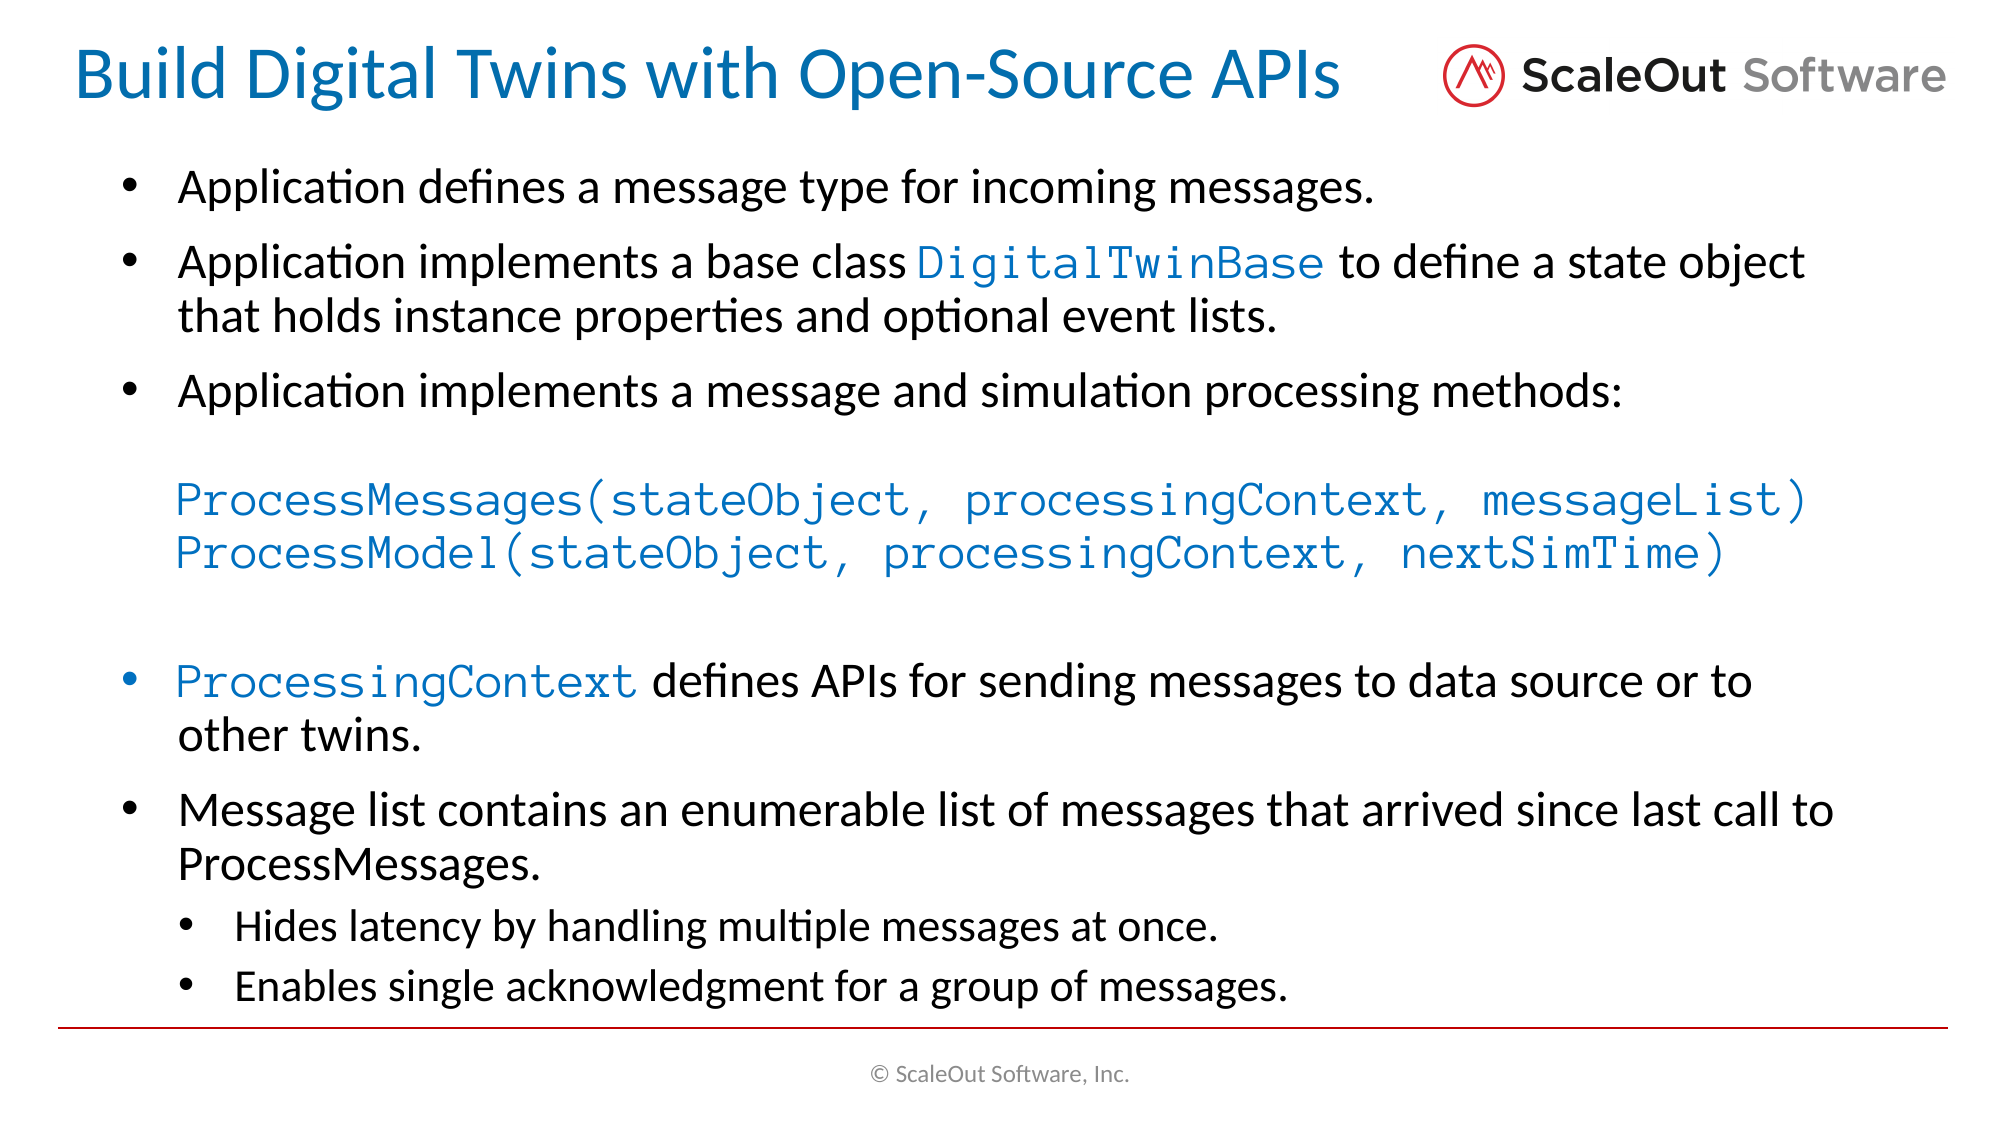

# Build Digital Twins with Open-Source APIs
Application defines a message type for incoming messages.
Application implements a base class DigitalTwinBase to define a state object that holds instance properties and optional event lists.
Application implements a message and simulation processing methods:
ProcessMessages(stateObject, processingContext, messageList)
ProcessModel(stateObject, processingContext, nextSimTime)
ProcessingContext defines APIs for sending messages to data source or to other twins.
Message list contains an enumerable list of messages that arrived since last call to ProcessMessages.
Hides latency by handling multiple messages at once.
Enables single acknowledgment for a group of messages.

© ScaleOut Software, Inc.